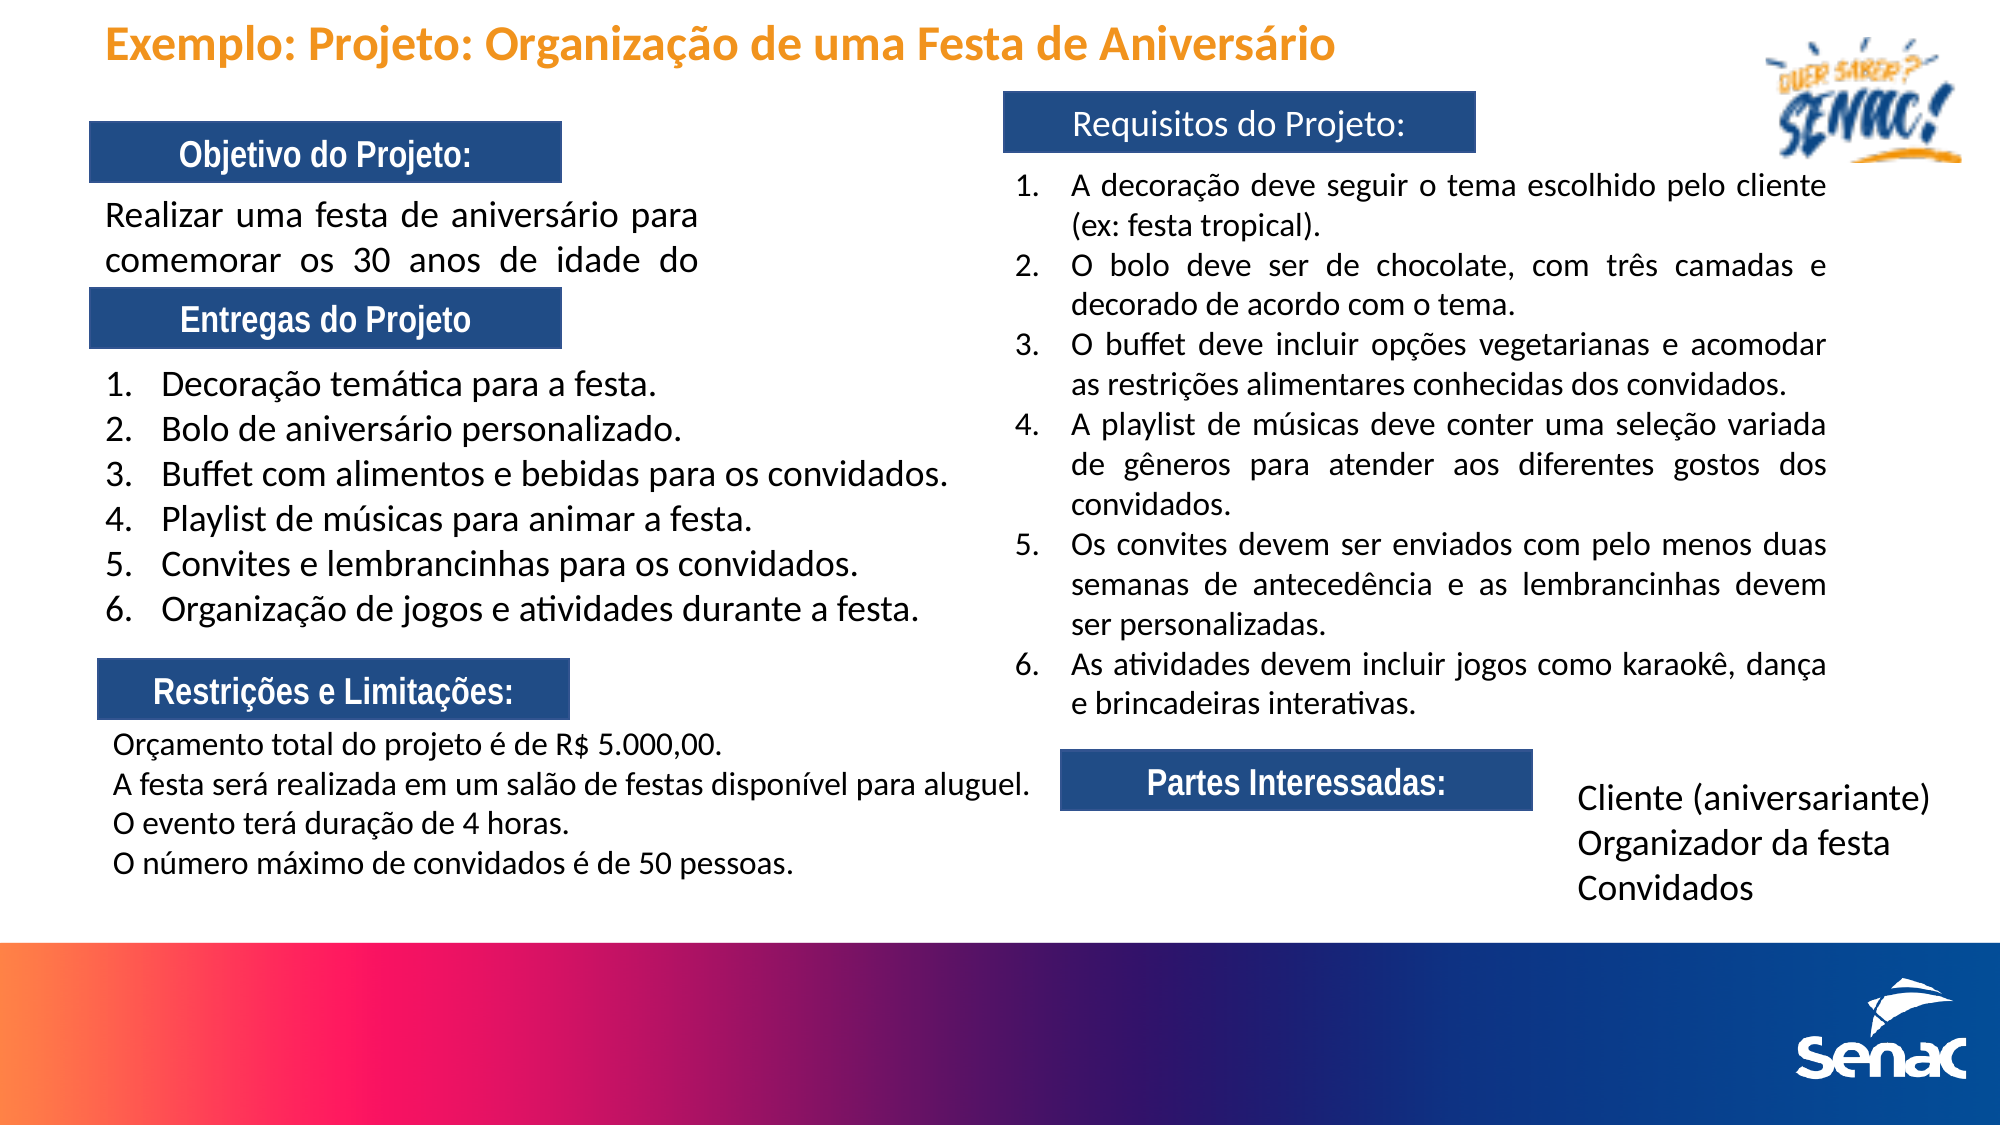

# Exemplo: Projeto: Organização de uma Festa de Aniversário
Requisitos do Projeto:
Objetivo do Projeto:
A decoração deve seguir o tema escolhido pelo cliente (ex: festa tropical).
O bolo deve ser de chocolate, com três camadas e decorado de acordo com o tema.
O buffet deve incluir opções vegetarianas e acomodar as restrições alimentares conhecidas dos convidados.
A playlist de músicas deve conter uma seleção variada de gêneros para atender aos diferentes gostos dos convidados.
Os convites devem ser enviados com pelo menos duas semanas de antecedência e as lembrancinhas devem ser personalizadas.
As atividades devem incluir jogos como karaokê, dança e brincadeiras interativas.
Realizar uma festa de aniversário para comemorar os 30 anos de idade do cliente.
Entregas do Projeto
Decoração temática para a festa.
Bolo de aniversário personalizado.
Buffet com alimentos e bebidas para os convidados.
Playlist de músicas para animar a festa.
Convites e lembrancinhas para os convidados.
Organização de jogos e atividades durante a festa.
Restrições e Limitações:
Orçamento total do projeto é de R$ 5.000,00.
A festa será realizada em um salão de festas disponível para aluguel.
O evento terá duração de 4 horas.
O número máximo de convidados é de 50 pessoas.
Partes Interessadas:
Cliente (aniversariante)
Organizador da festa
Convidados